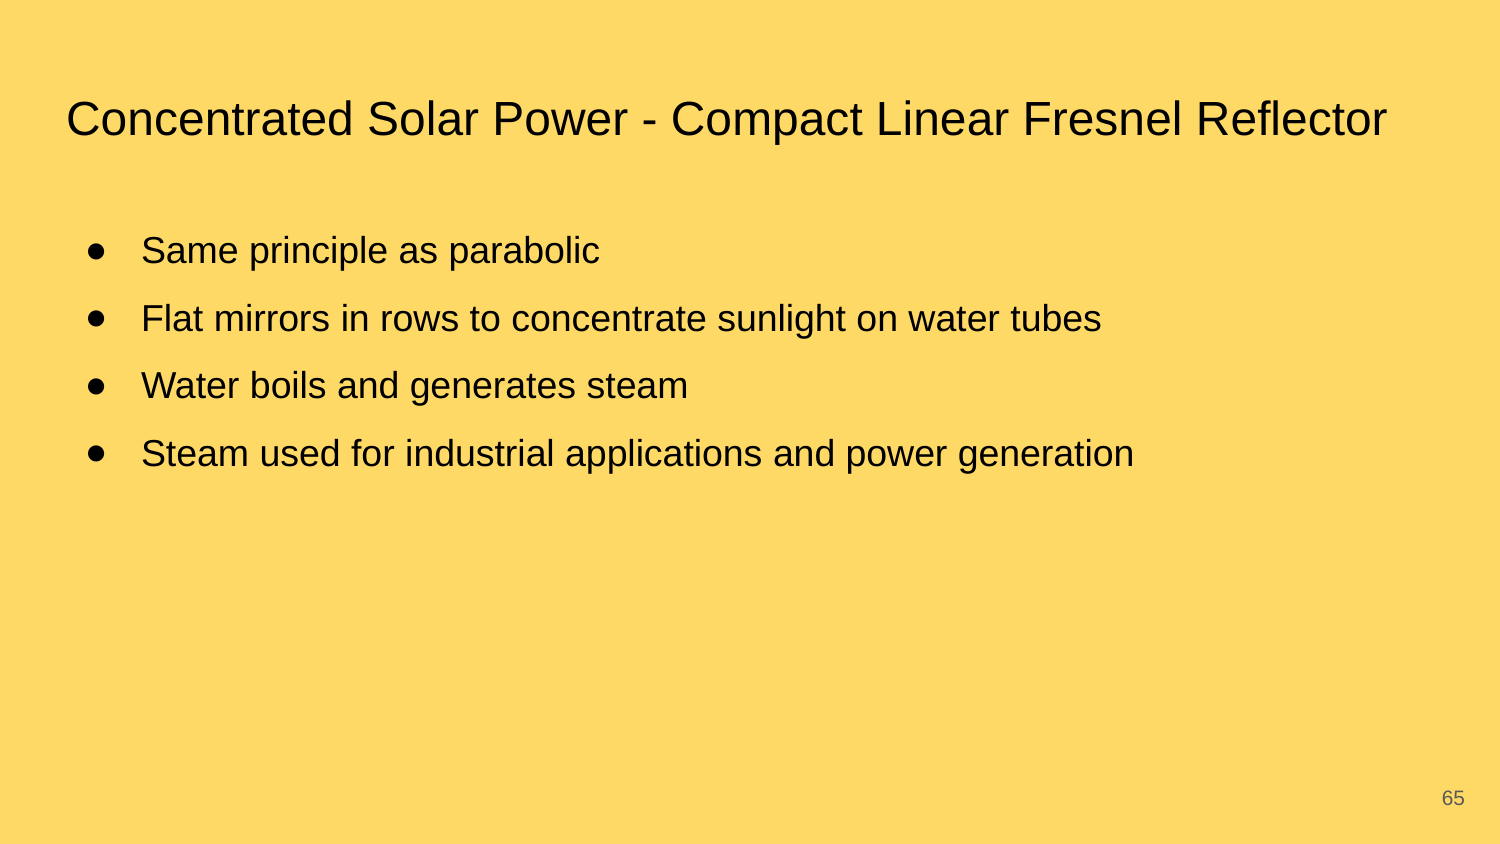

# Concentrated Solar Power - Compact Linear Fresnel Reflector
Same principle as parabolic
Flat mirrors in rows to concentrate sunlight on water tubes
Water boils and generates steam
Steam used for industrial applications and power generation

65